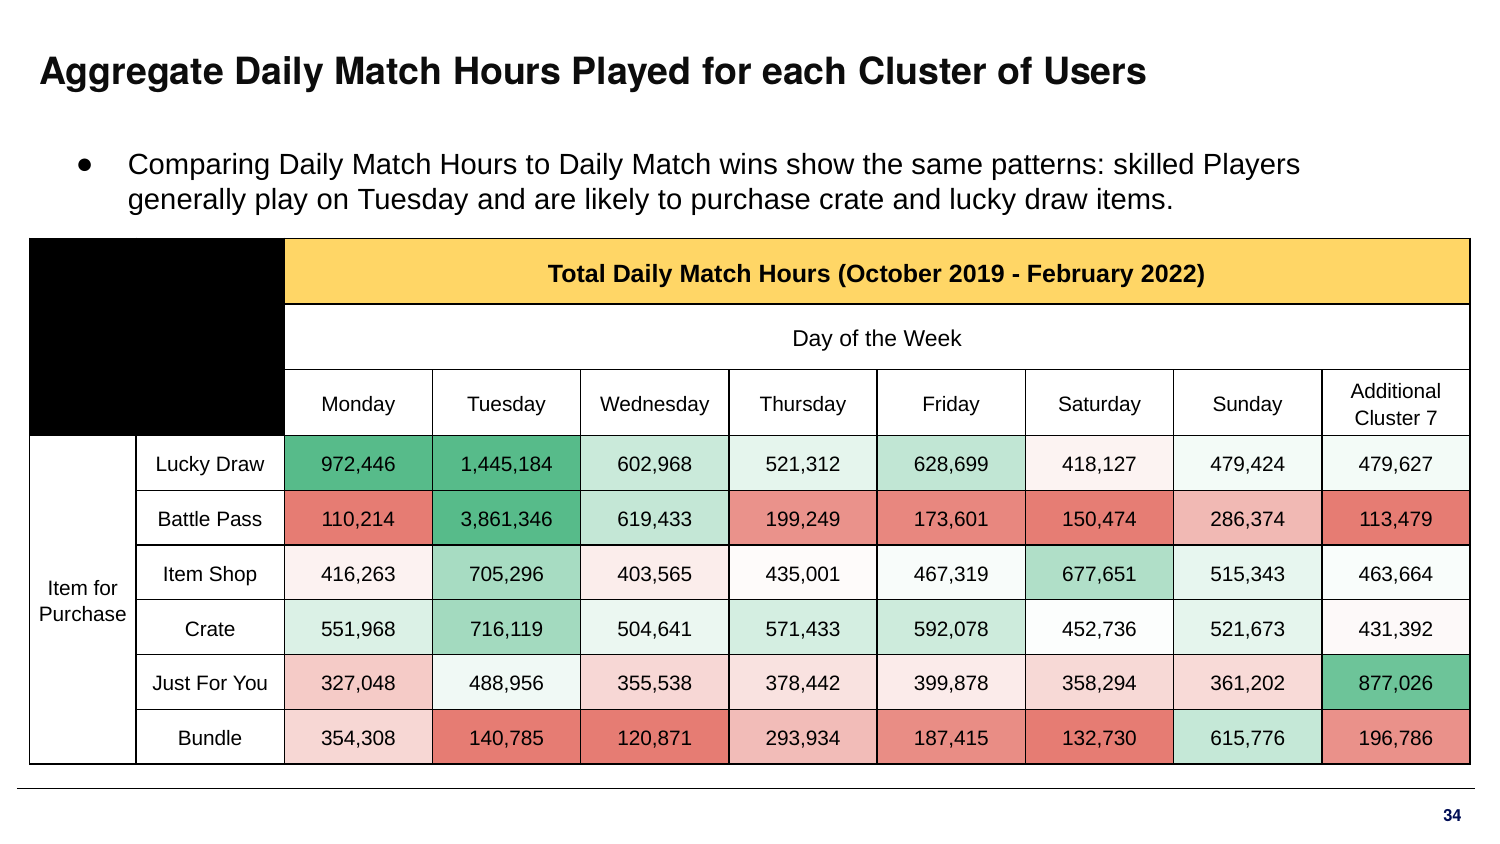

# Aggregate Daily Match Hours Played for each Cluster of Users
Comparing Daily Match Hours to Daily Match wins show the same patterns: skilled Players generally play on Tuesday and are likely to purchase crate and lucky draw items.
|  |  | Total Daily Match Hours (October 2019 - February 2022) |  |  |  |  |  |  |  |
| --- | --- | --- | --- | --- | --- | --- | --- | --- | --- |
|  |  | Day of the Week |  |  |  |  |  |  |  |
|  |  | Monday | Tuesday | Wednesday | Thursday | Friday | Saturday | Sunday | Additional Cluster 7 |
| Item for Purchase | Lucky Draw | 972,446 | 1,445,184 | 602,968 | 521,312 | 628,699 | 418,127 | 479,424 | 479,627 |
|  | Battle Pass | 110,214 | 3,861,346 | 619,433 | 199,249 | 173,601 | 150,474 | 286,374 | 113,479 |
|  | Item Shop | 416,263 | 705,296 | 403,565 | 435,001 | 467,319 | 677,651 | 515,343 | 463,664 |
|  | Crate | 551,968 | 716,119 | 504,641 | 571,433 | 592,078 | 452,736 | 521,673 | 431,392 |
|  | Just For You | 327,048 | 488,956 | 355,538 | 378,442 | 399,878 | 358,294 | 361,202 | 877,026 |
|  | Bundle | 354,308 | 140,785 | 120,871 | 293,934 | 187,415 | 132,730 | 615,776 | 196,786 |
34